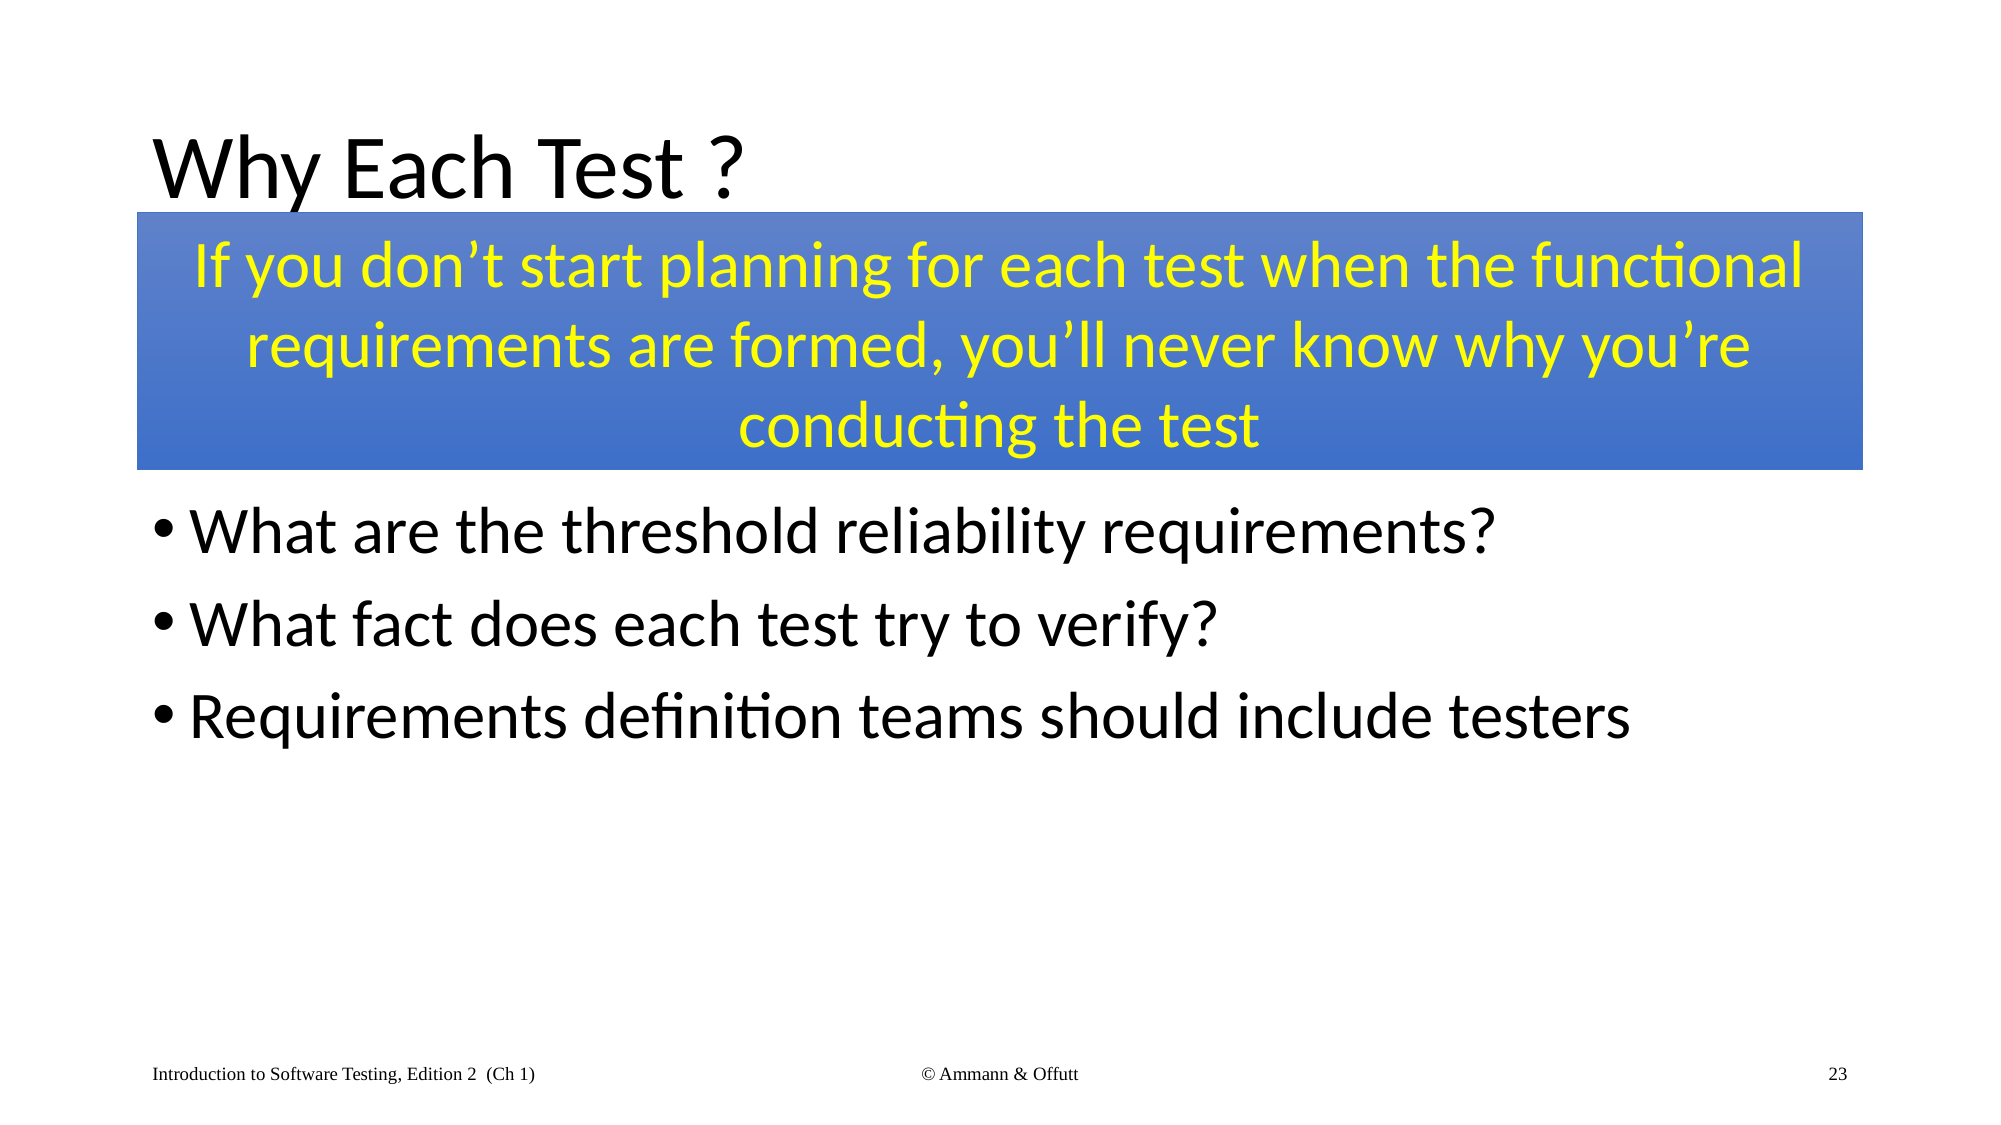

# Why Each Test ?
If you don’t start planning for each test when the functional requirements are formed, you’ll never know why you’re conducting the test
What are the threshold reliability requirements?
What fact does each test try to verify?
Requirements definition teams should include testers
Introduction to Software Testing, Edition 2  (Ch 1)
© Ammann & Offutt
23